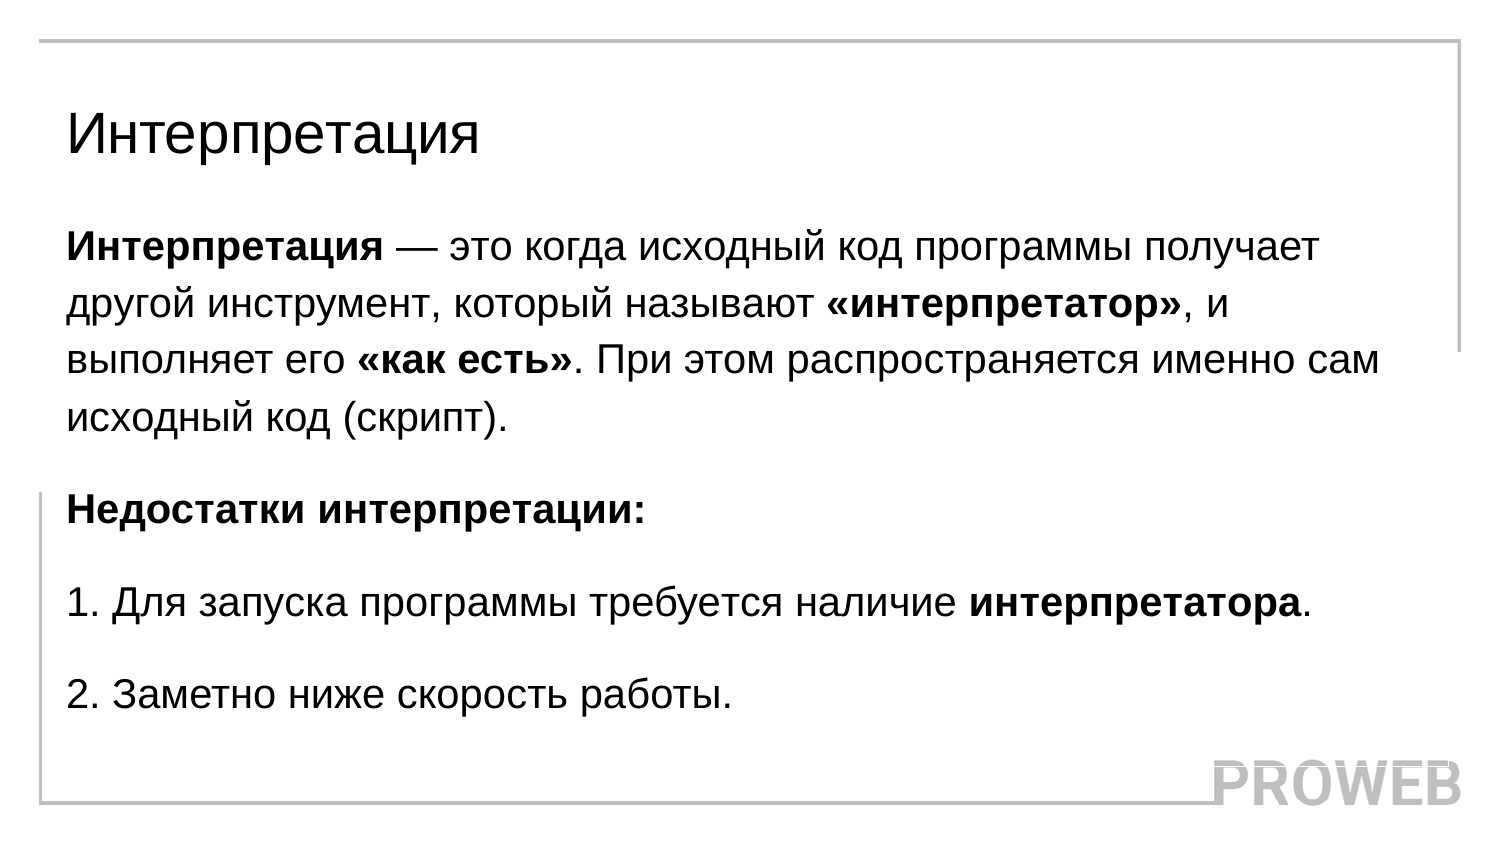

# Интерпретация

Интерпретация — это когда исходный код программы получает другой инструмент, который называют «интерпретатор», и выполняет его «как есть». При этом распространяется именно сам исходный код (скрипт).

Недостатки интерпретации:

Для запуска программы требуется наличие интерпретатора.

Заметно ниже скорость работы.